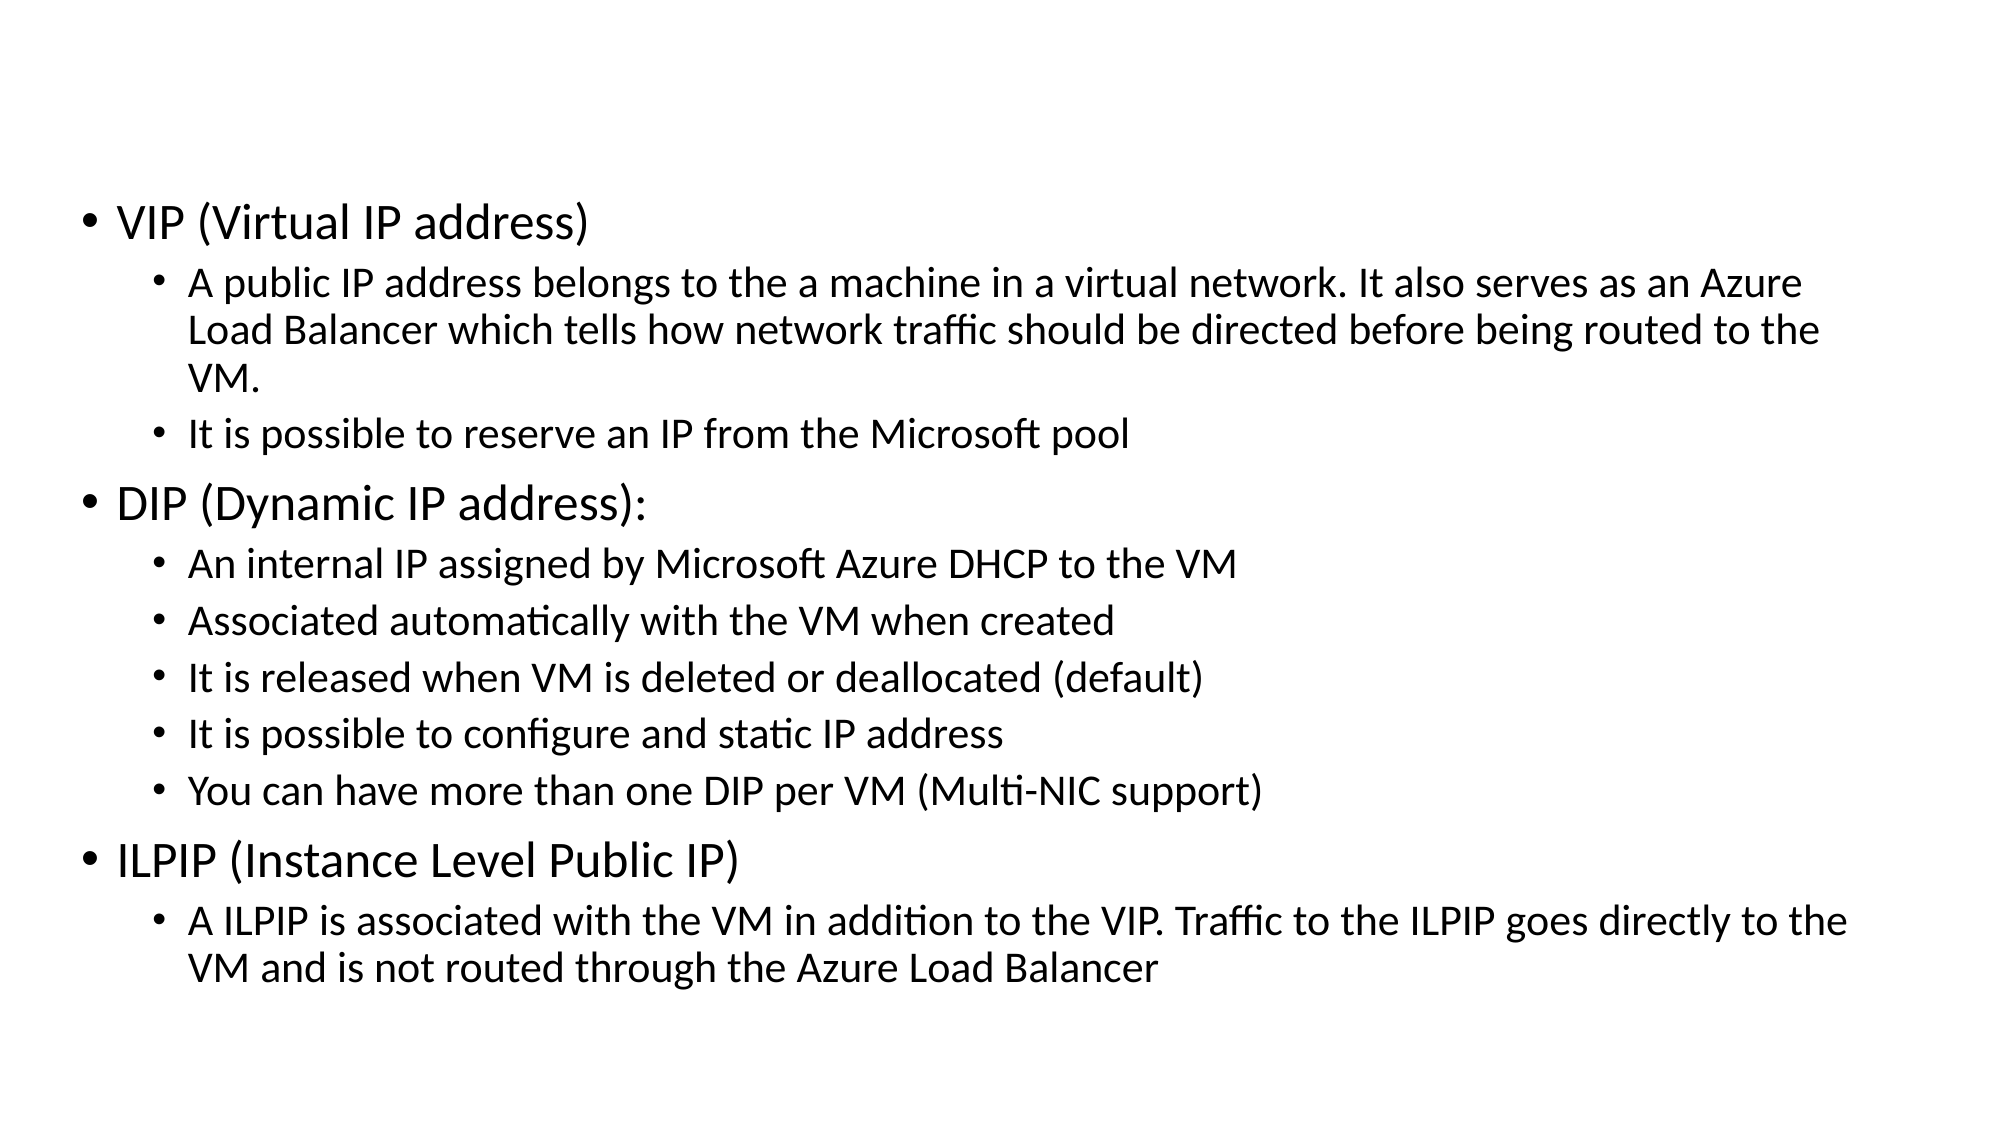

VIP (Virtual IP address)
A public IP address belongs to the a machine in a virtual network. It also serves as an Azure Load Balancer which tells how network traffic should be directed before being routed to the VM.
It is possible to reserve an IP from the Microsoft pool
DIP (Dynamic IP address):
An internal IP assigned by Microsoft Azure DHCP to the VM
Associated automatically with the VM when created
It is released when VM is deleted or deallocated (default)
It is possible to configure and static IP address
You can have more than one DIP per VM (Multi-NIC support)
ILPIP (Instance Level Public IP)
A ILPIP is associated with the VM in addition to the VIP. Traffic to the ILPIP goes directly to the VM and is not routed through the Azure Load Balancer